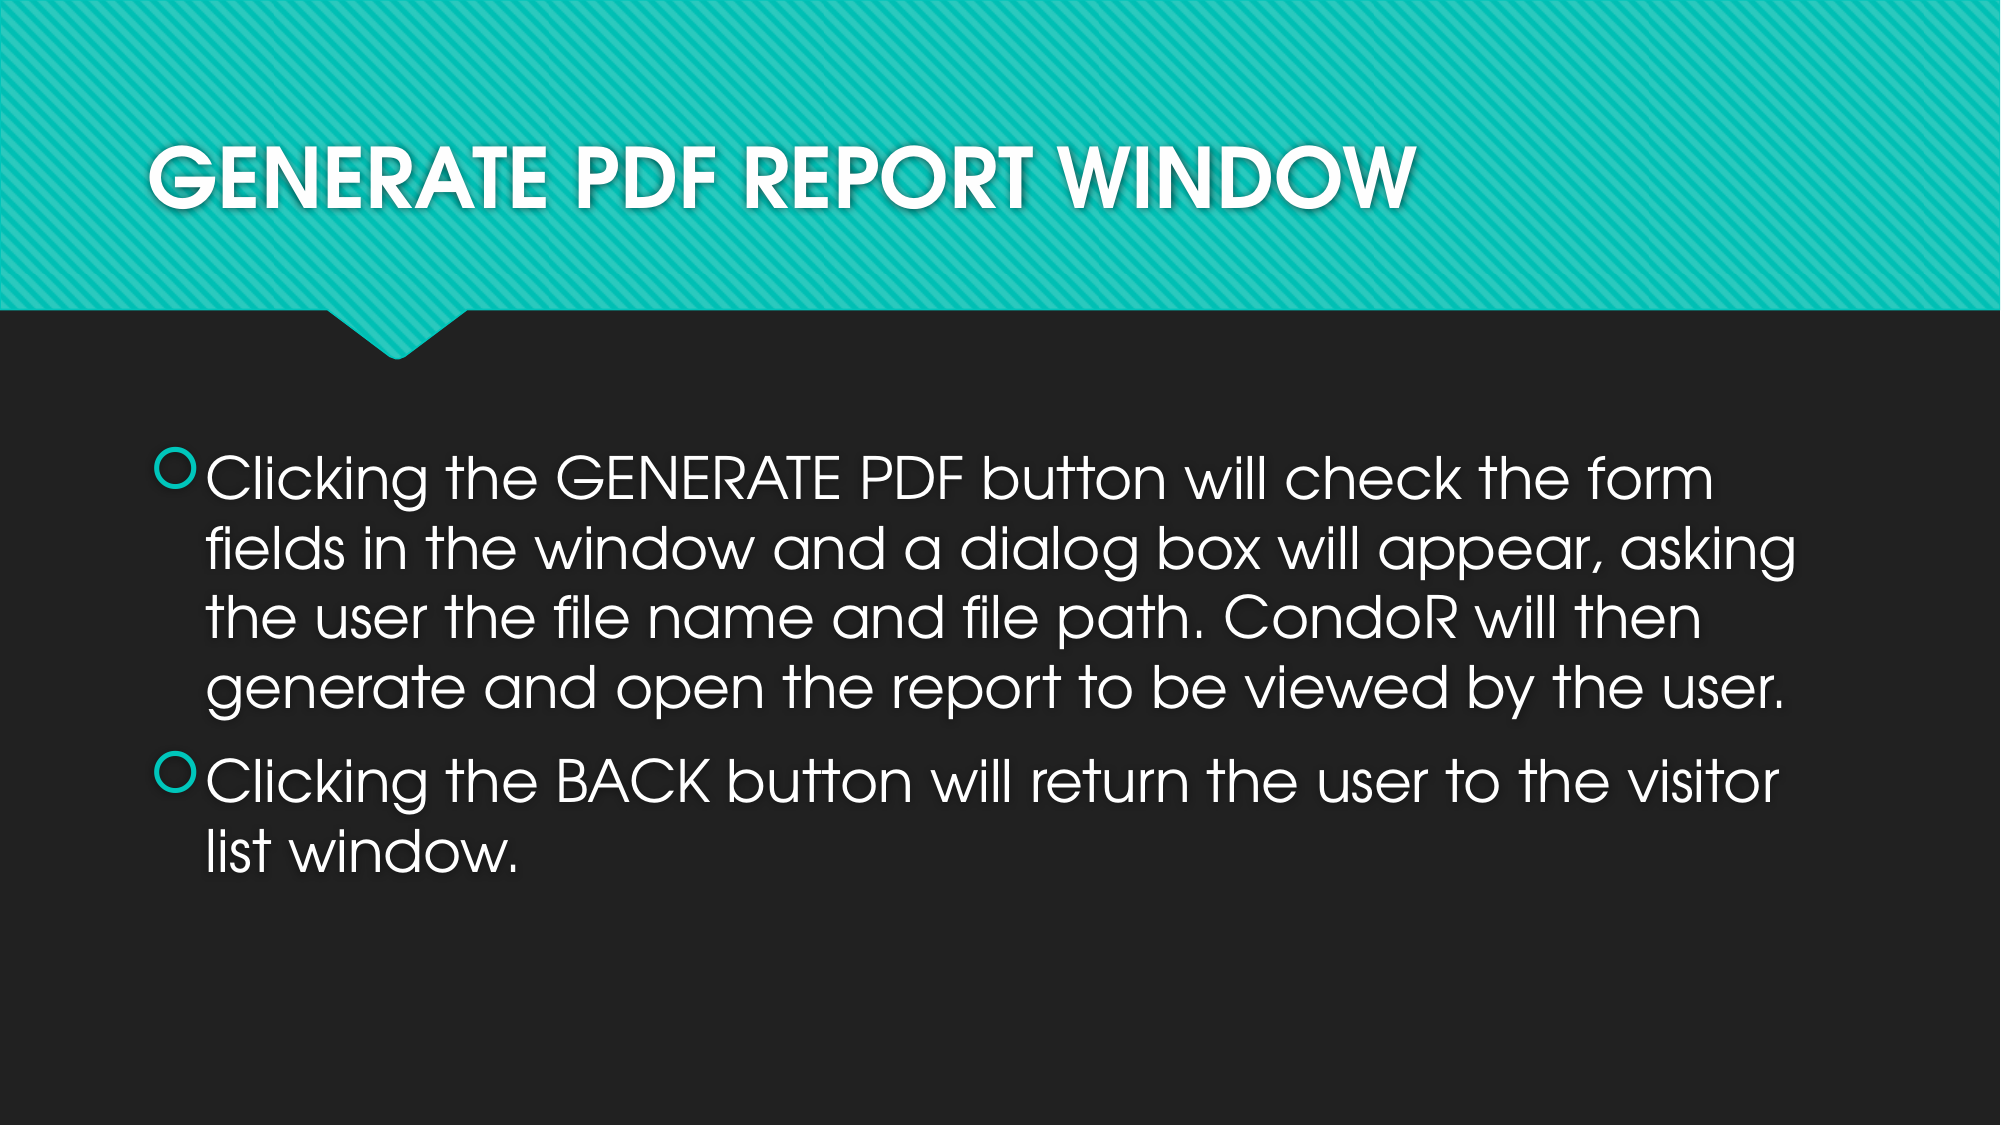

# GENERATE PDF REPORT WINDOW
Clicking the GENERATE PDF button will check the form fields in the window and a dialog box will appear, asking the user the file name and file path. CondoR will then generate and open the report to be viewed by the user.
Clicking the BACK button will return the user to the visitor list window.